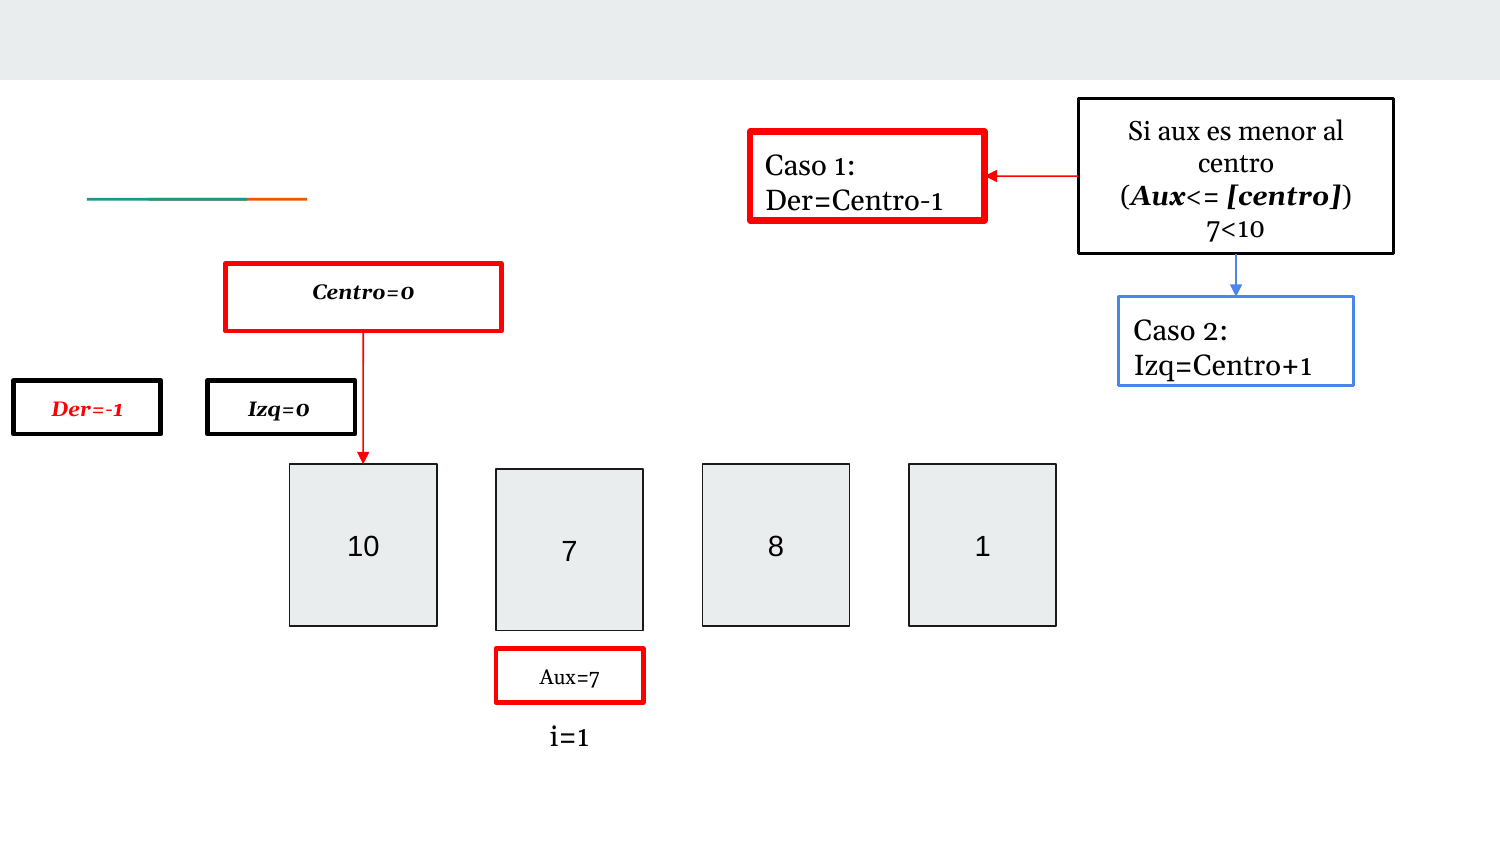

Si aux es menor al centro
(Aux<= [centro])
7<10

Caso 1:
Der=Centro-1
Centro=0
Caso 2:
Izq=Centro+1
Der=-1
Izq=0
10
8
1
7
Aux=7
i=1